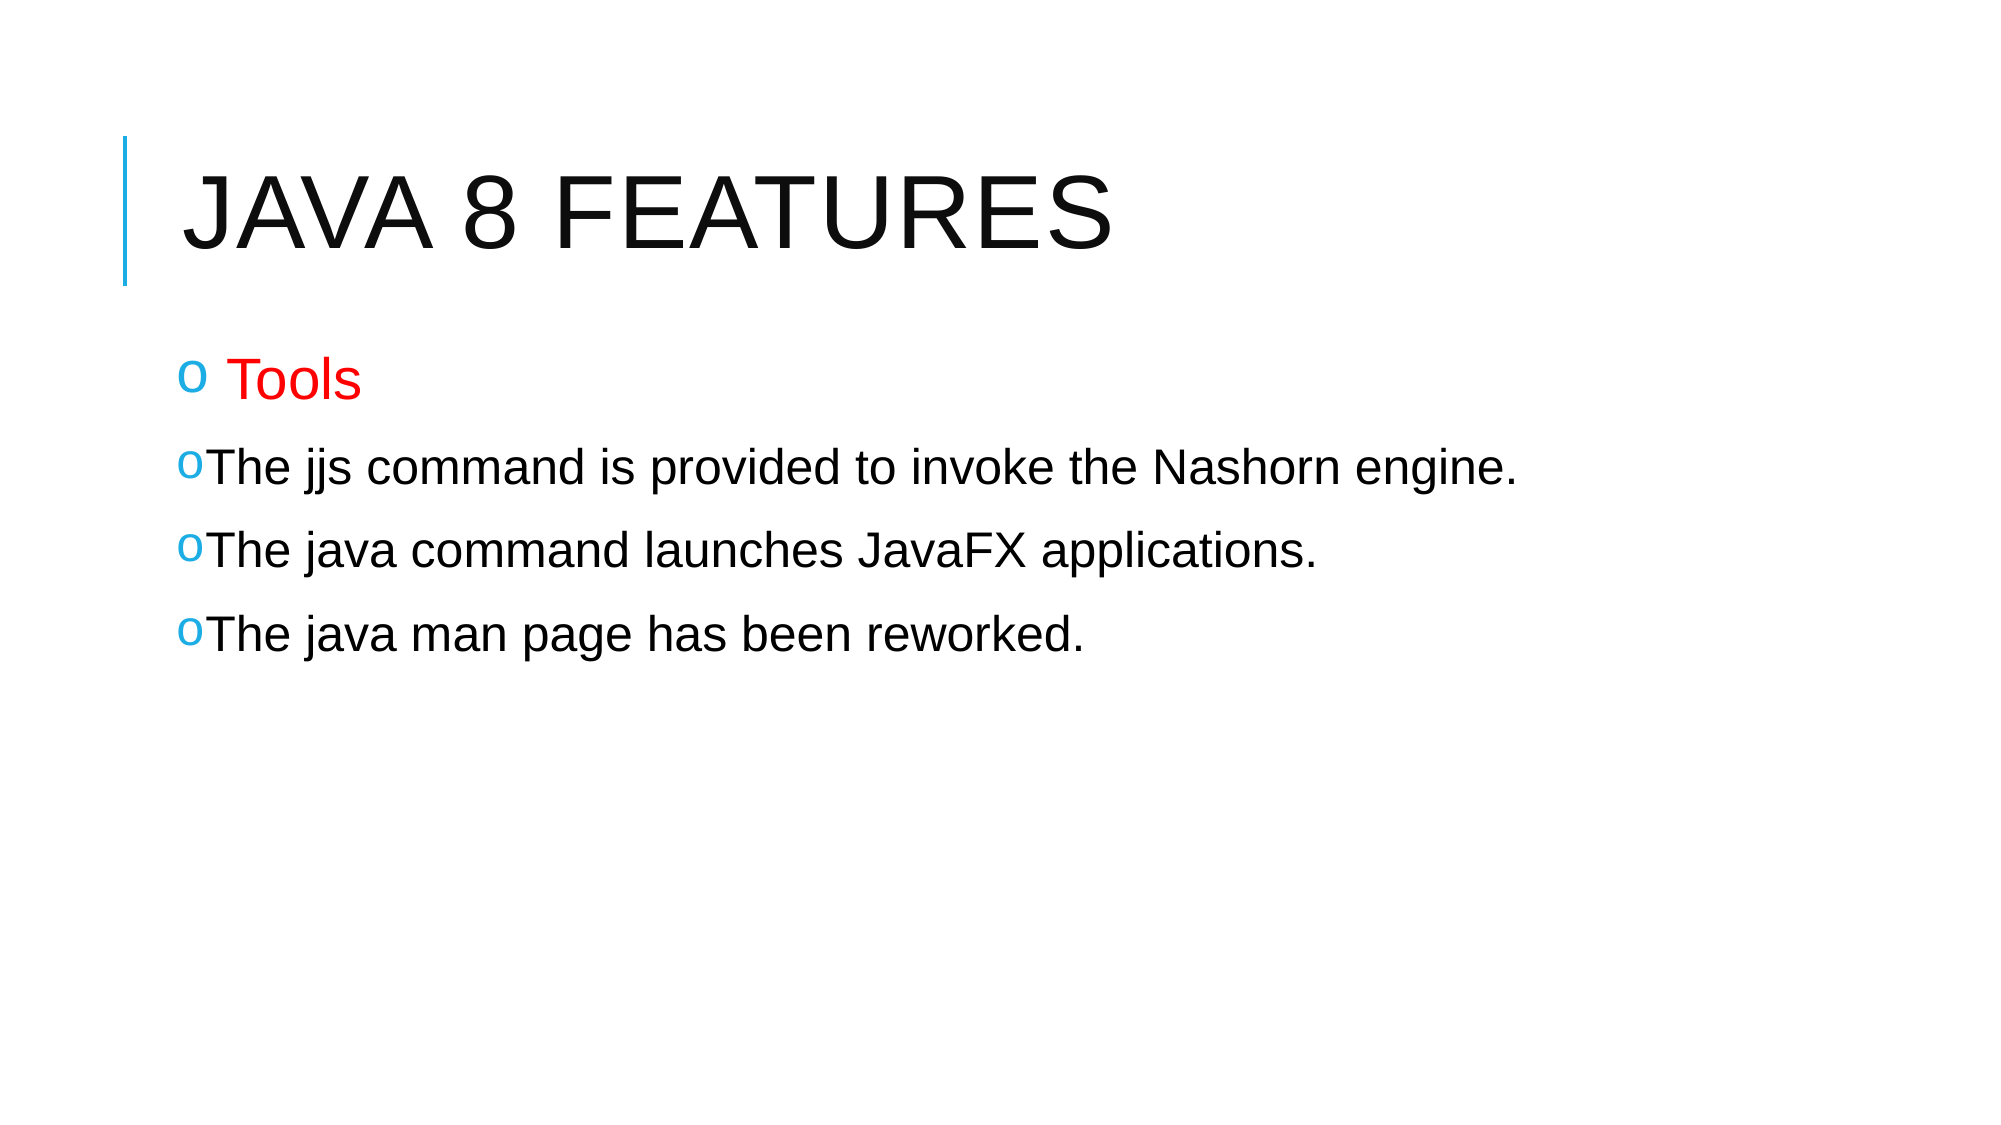

# Java 8 Features
 Tools
The jjs command is provided to invoke the Nashorn engine.
The java command launches JavaFX applications.
The java man page has been reworked.